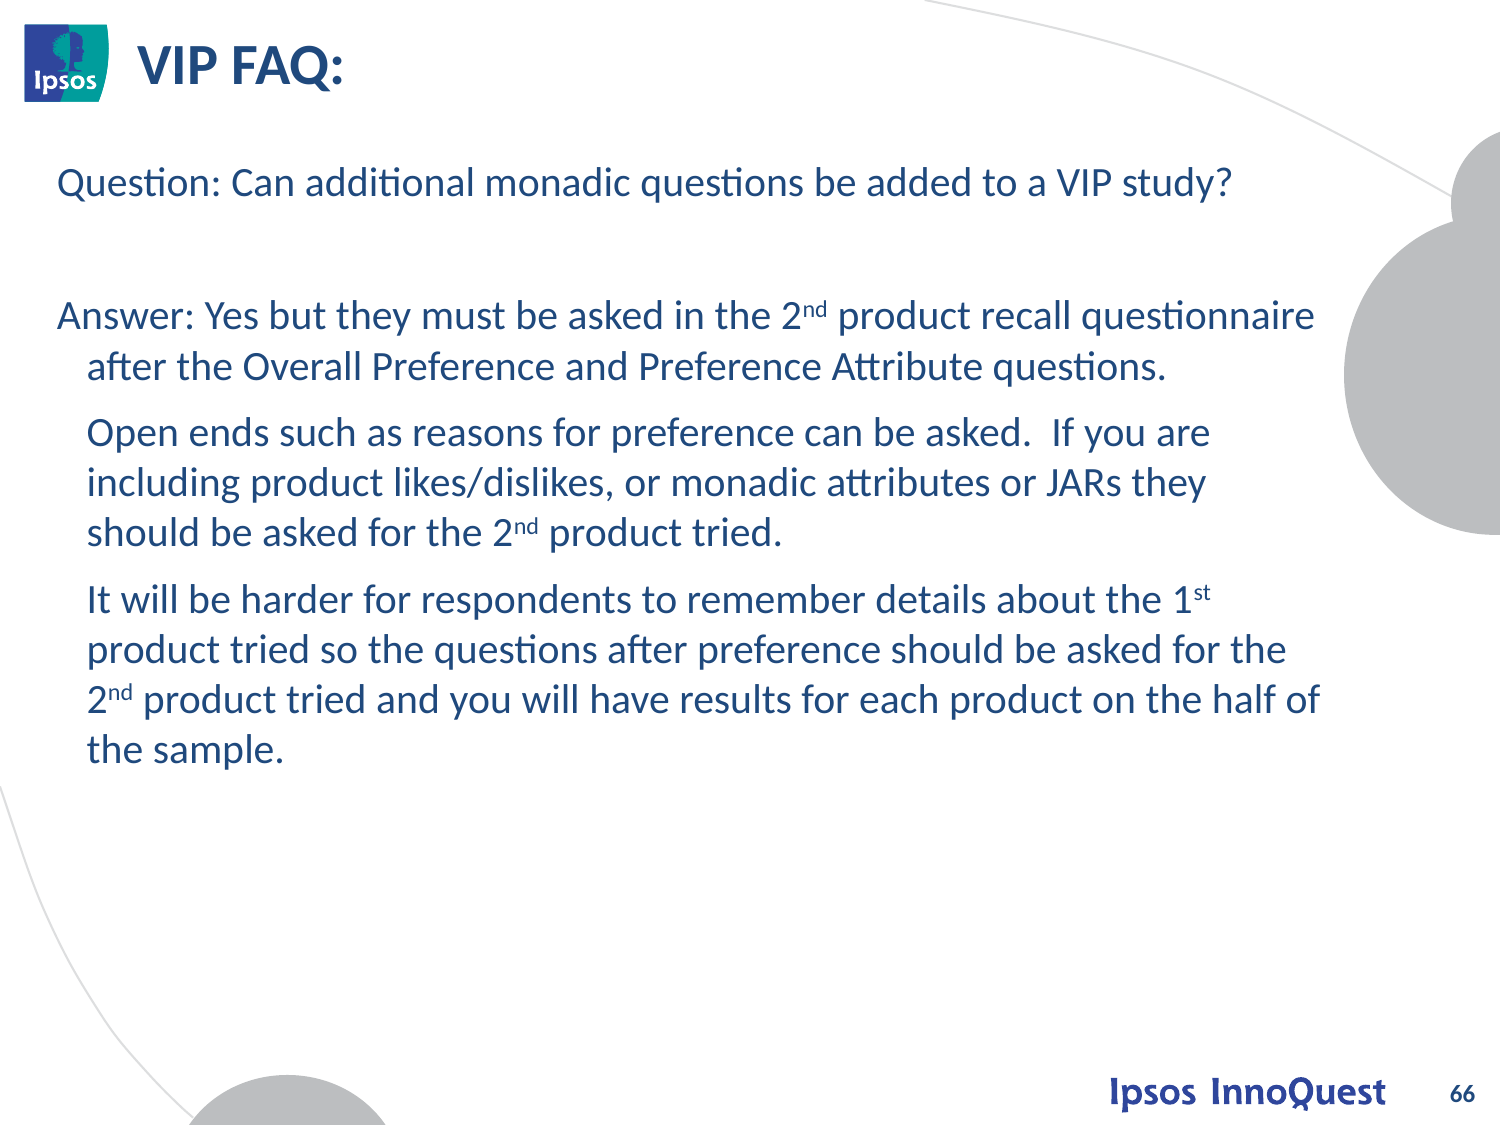

# VIP FAQ:
Question: Can additional monadic questions be added to a VIP study?

Answer: Yes but they must be asked in the 2nd product recall questionnaire after the Overall Preference and Preference Attribute questions.
	Open ends such as reasons for preference can be asked.  If you are including product likes/dislikes, or monadic attributes or JARs they should be asked for the 2nd product tried.
	It will be harder for respondents to remember details about the 1st product tried so the questions after preference should be asked for the 2nd product tried and you will have results for each product on the half of the sample.
66